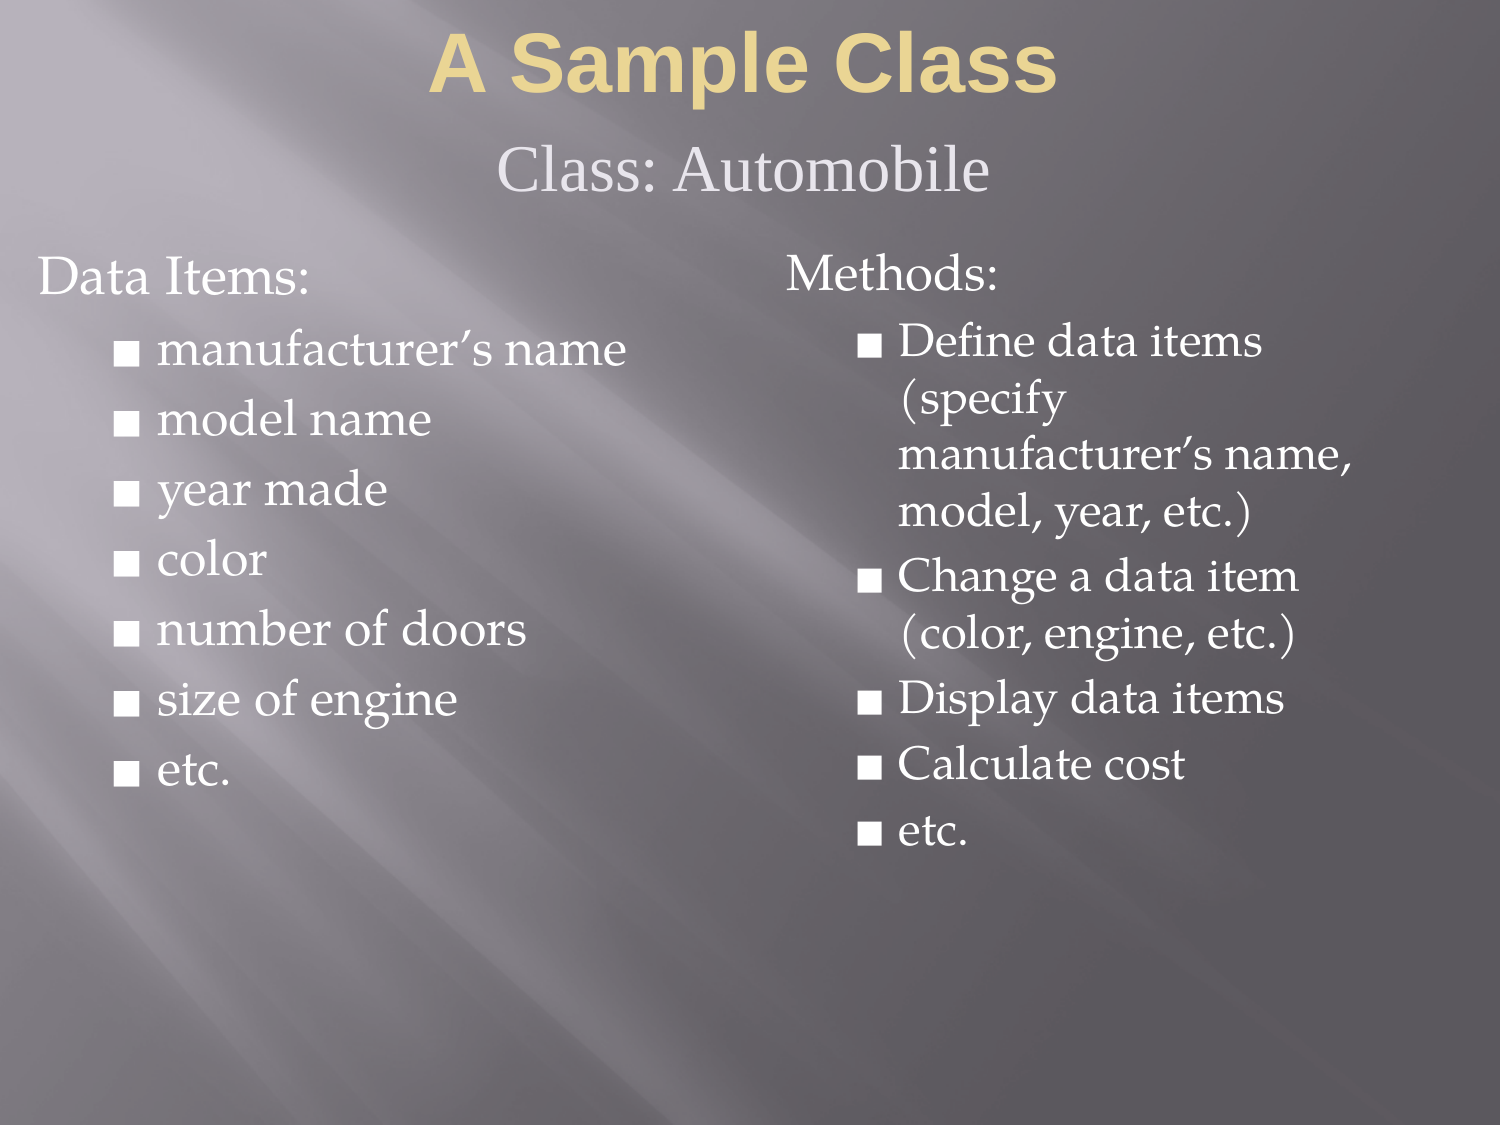

# A Sample Class
Class: Automobile
Methods:
Define data items (specify manufacturer’s name, model, year, etc.)
Change a data item (color, engine, etc.)
Display data items
Calculate cost
etc.
Data Items:
manufacturer’s name
model name
year made
color
number of doors
size of engine
etc.